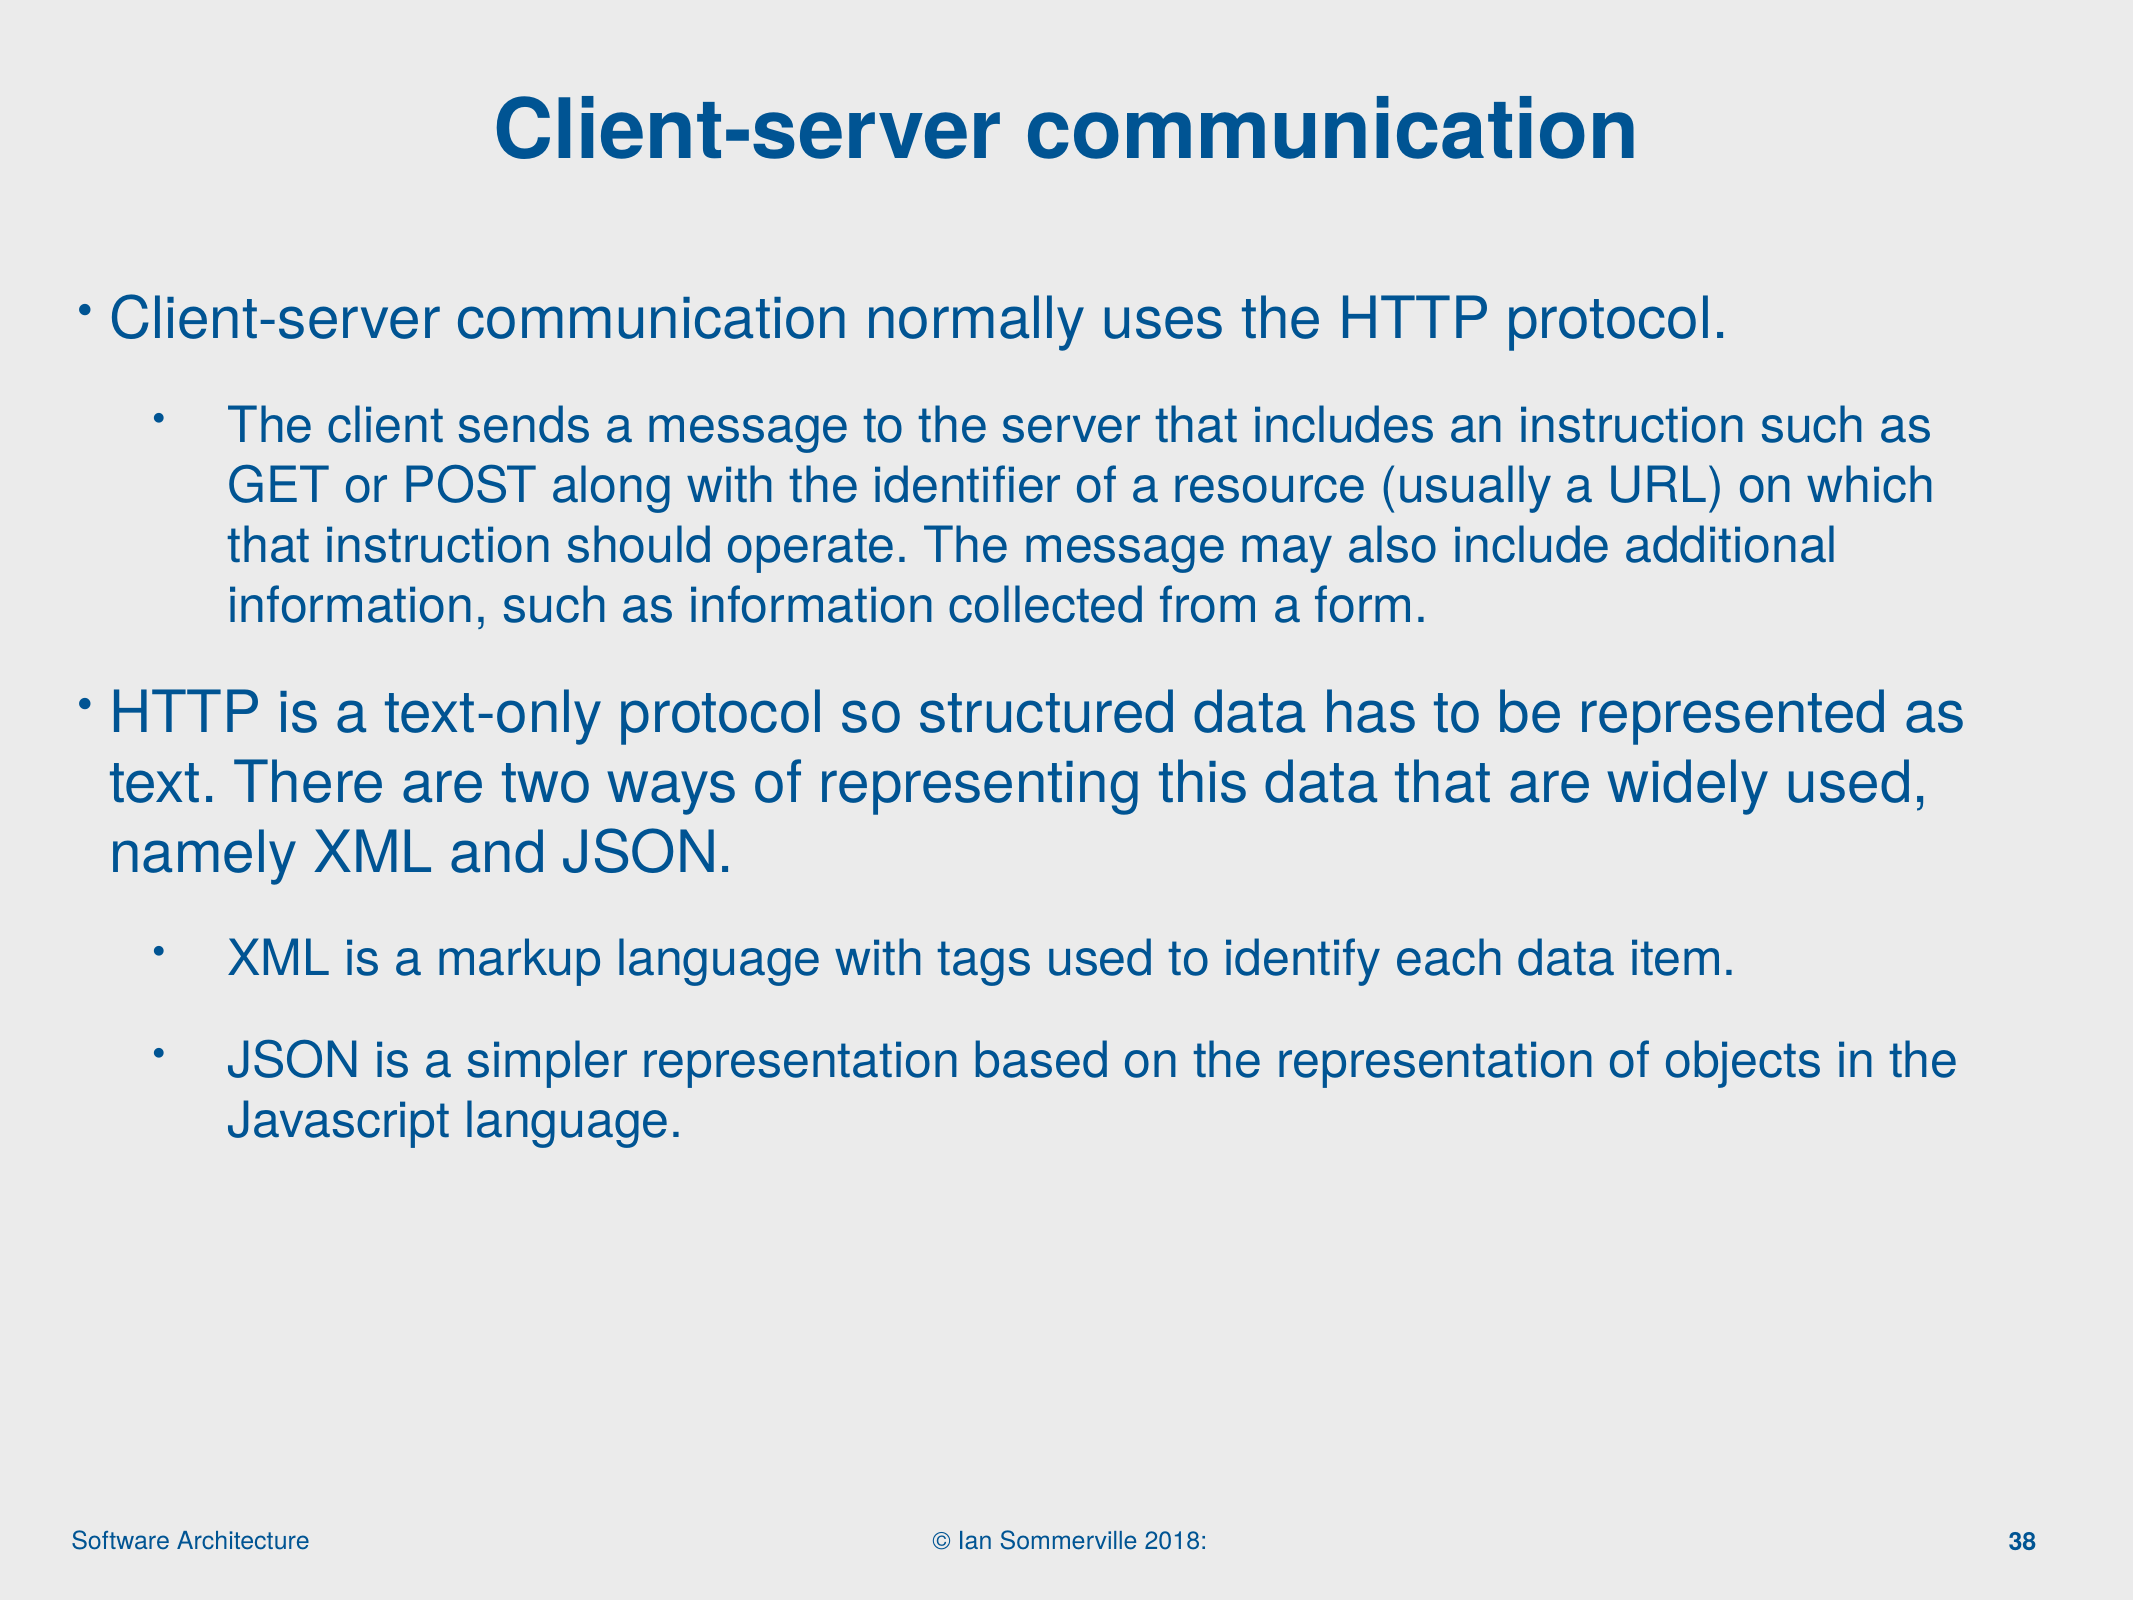

# Client-server communication
Client-server communication normally uses the HTTP protocol.
The client sends a message to the server that includes an instruction such as GET or POST along with the identifier of a resource (usually a URL) on which that instruction should operate. The message may also include additional information, such as information collected from a form.
HTTP is a text-only protocol so structured data has to be represented as text. There are two ways of representing this data that are widely used, namely XML and JSON.
XML is a markup language with tags used to identify each data item.
JSON is a simpler representation based on the representation of objects in the Javascript language.
38